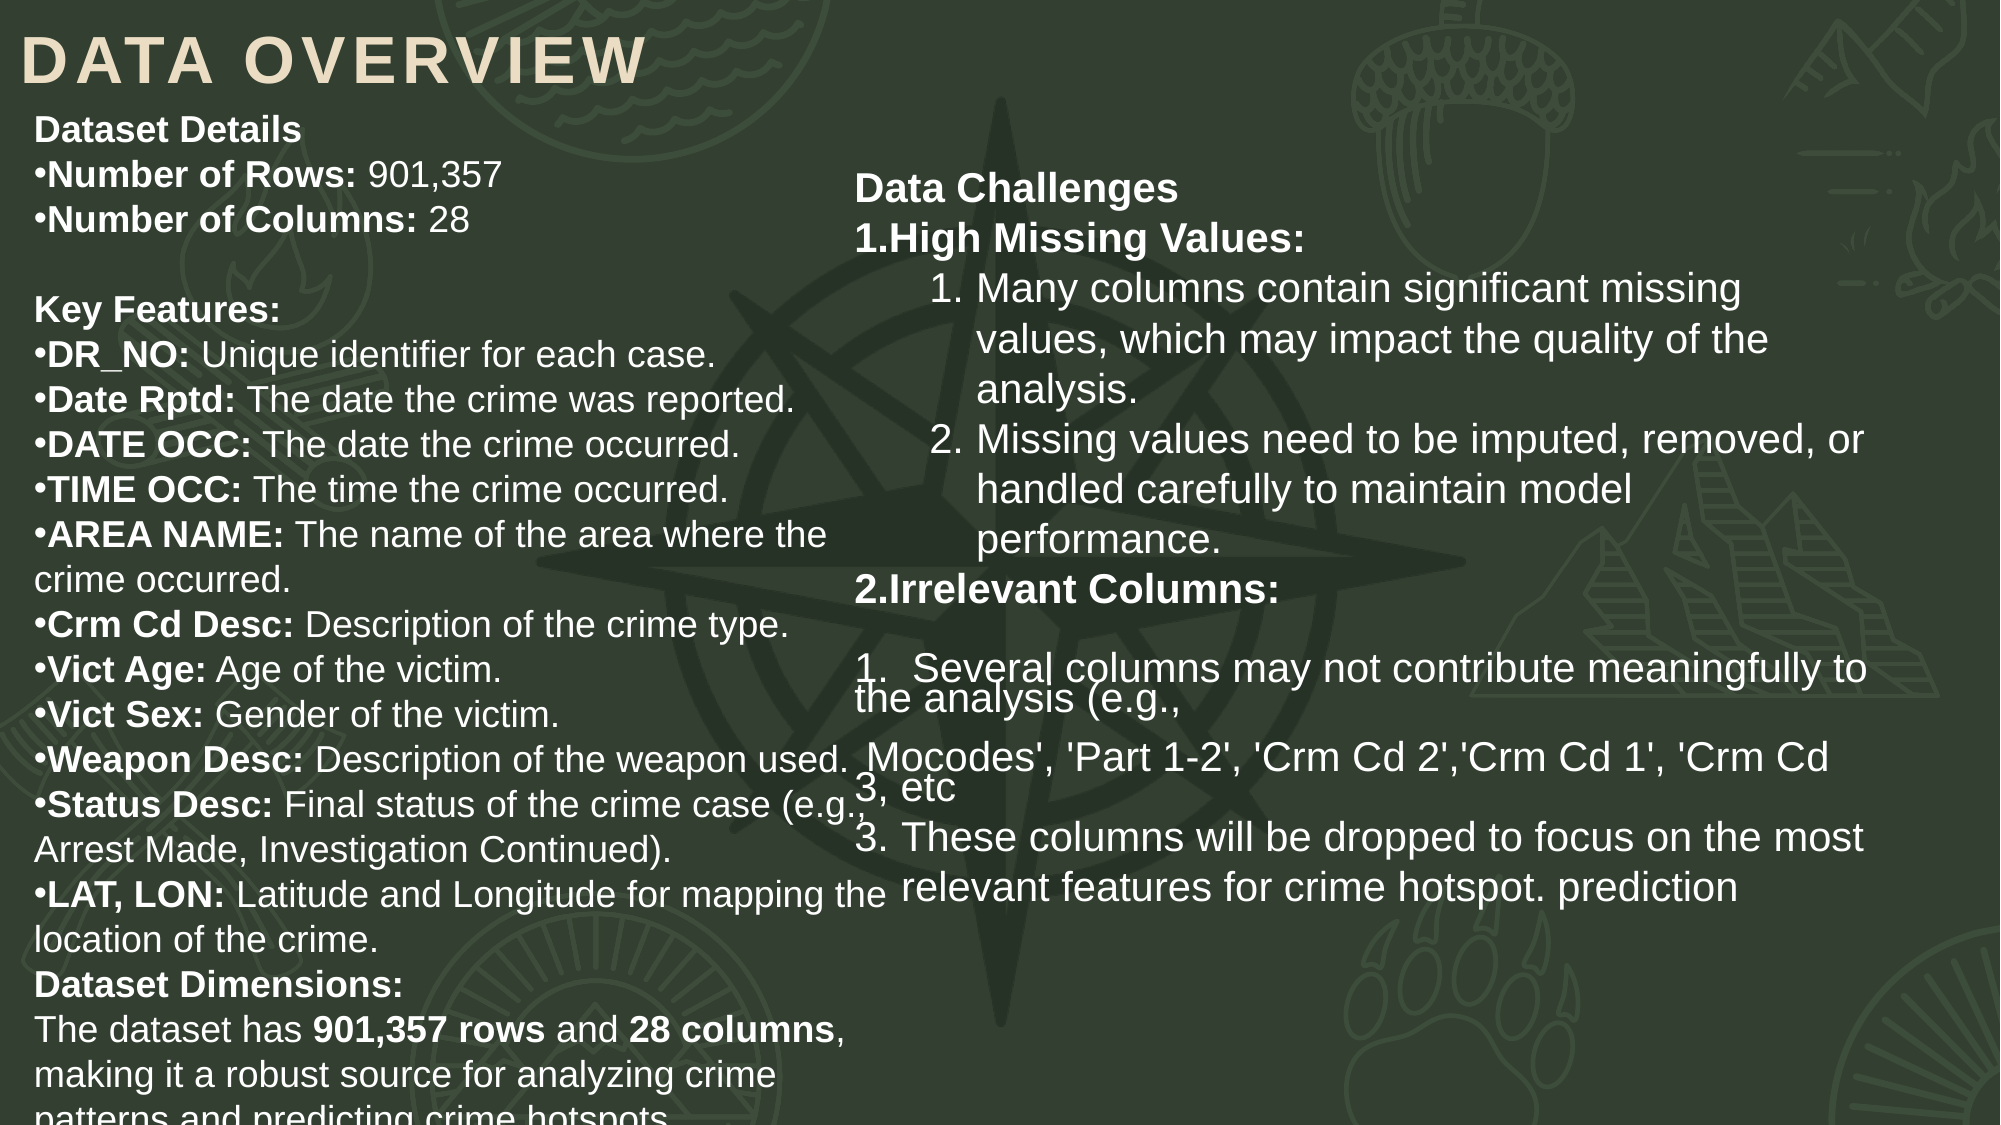

Data Overview

Dataset Details
Number of Rows: 901,357
Number of Columns: 28

Key Features:
DR_NO: Unique identifier for each case.
Date Rptd: The date the crime was reported.
DATE OCC: The date the crime occurred.
TIME OCC: The time the crime occurred.
AREA NAME: The name of the area where the crime occurred.
Crm Cd Desc: Description of the crime type.
Vict Age: Age of the victim.
Vict Sex: Gender of the victim.
Weapon Desc: Description of the weapon used.
Status Desc: Final status of the crime case (e.g., Arrest Made, Investigation Continued).
LAT, LON: Latitude and Longitude for mapping the location of the crime.
Dataset Dimensions:
The dataset has 901,357 rows and 28 columns, making it a robust source for analyzing crime patterns and predicting crime hotspots.

Data Challenges
High Missing Values:
Many columns contain significant missing values, which may impact the quality of the analysis.
Missing values need to be imputed, removed, or handled carefully to maintain model performance.
Irrelevant Columns:

1.  Several columns may not contribute meaningfully to the analysis (e.g.,

 Mocodes', 'Part 1-2', 'Crm Cd 2','Crm Cd 1', 'Crm Cd 3, etc
These columns will be dropped to focus on the most relevant features for crime hotspot. prediction